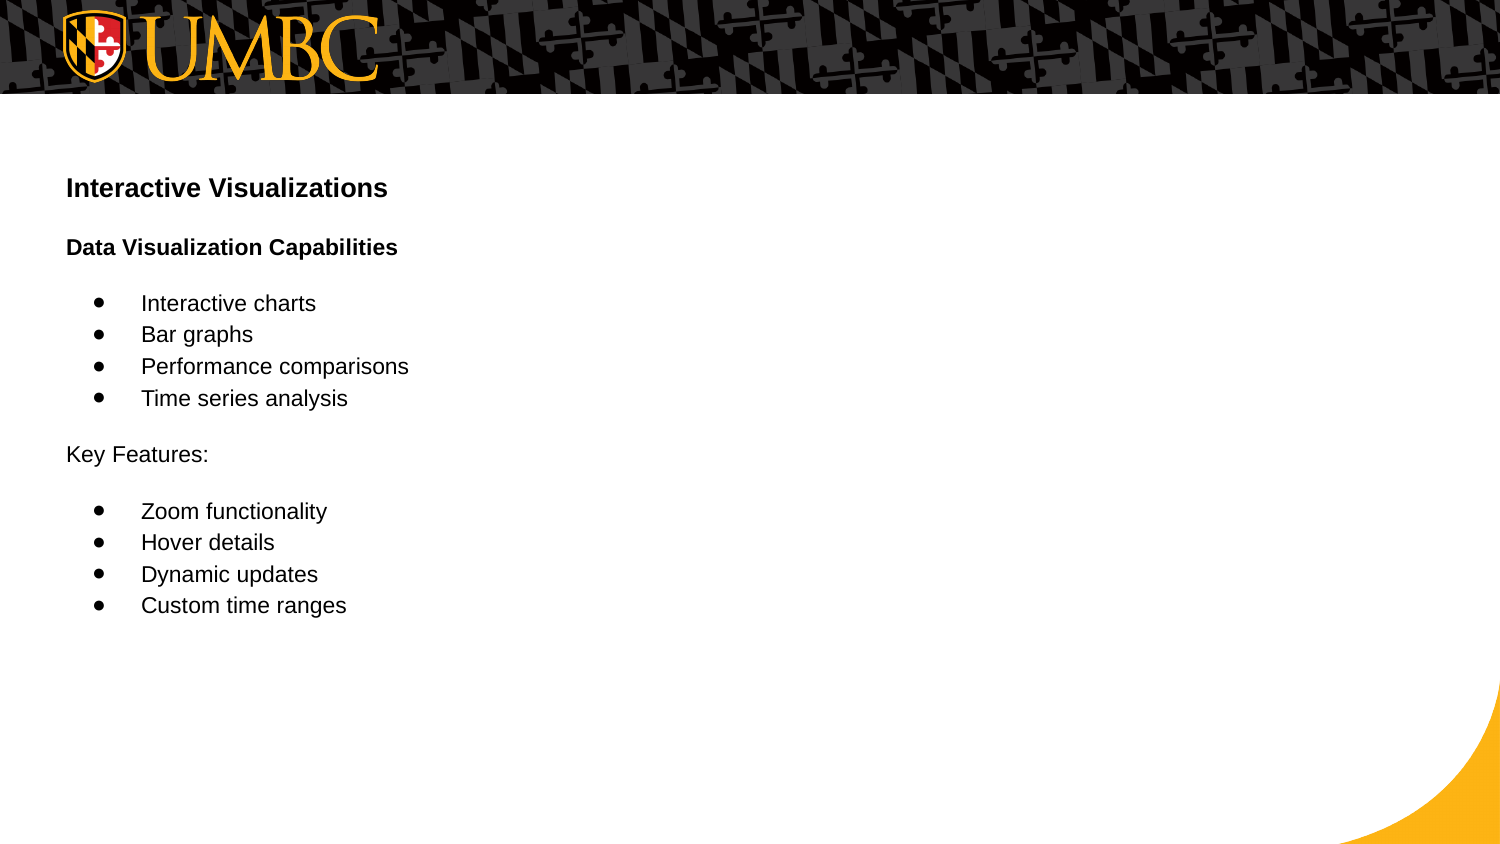

Interactive Visualizations
Data Visualization Capabilities
Interactive charts
Bar graphs
Performance comparisons
Time series analysis
Key Features:
Zoom functionality
Hover details
Dynamic updates
Custom time ranges